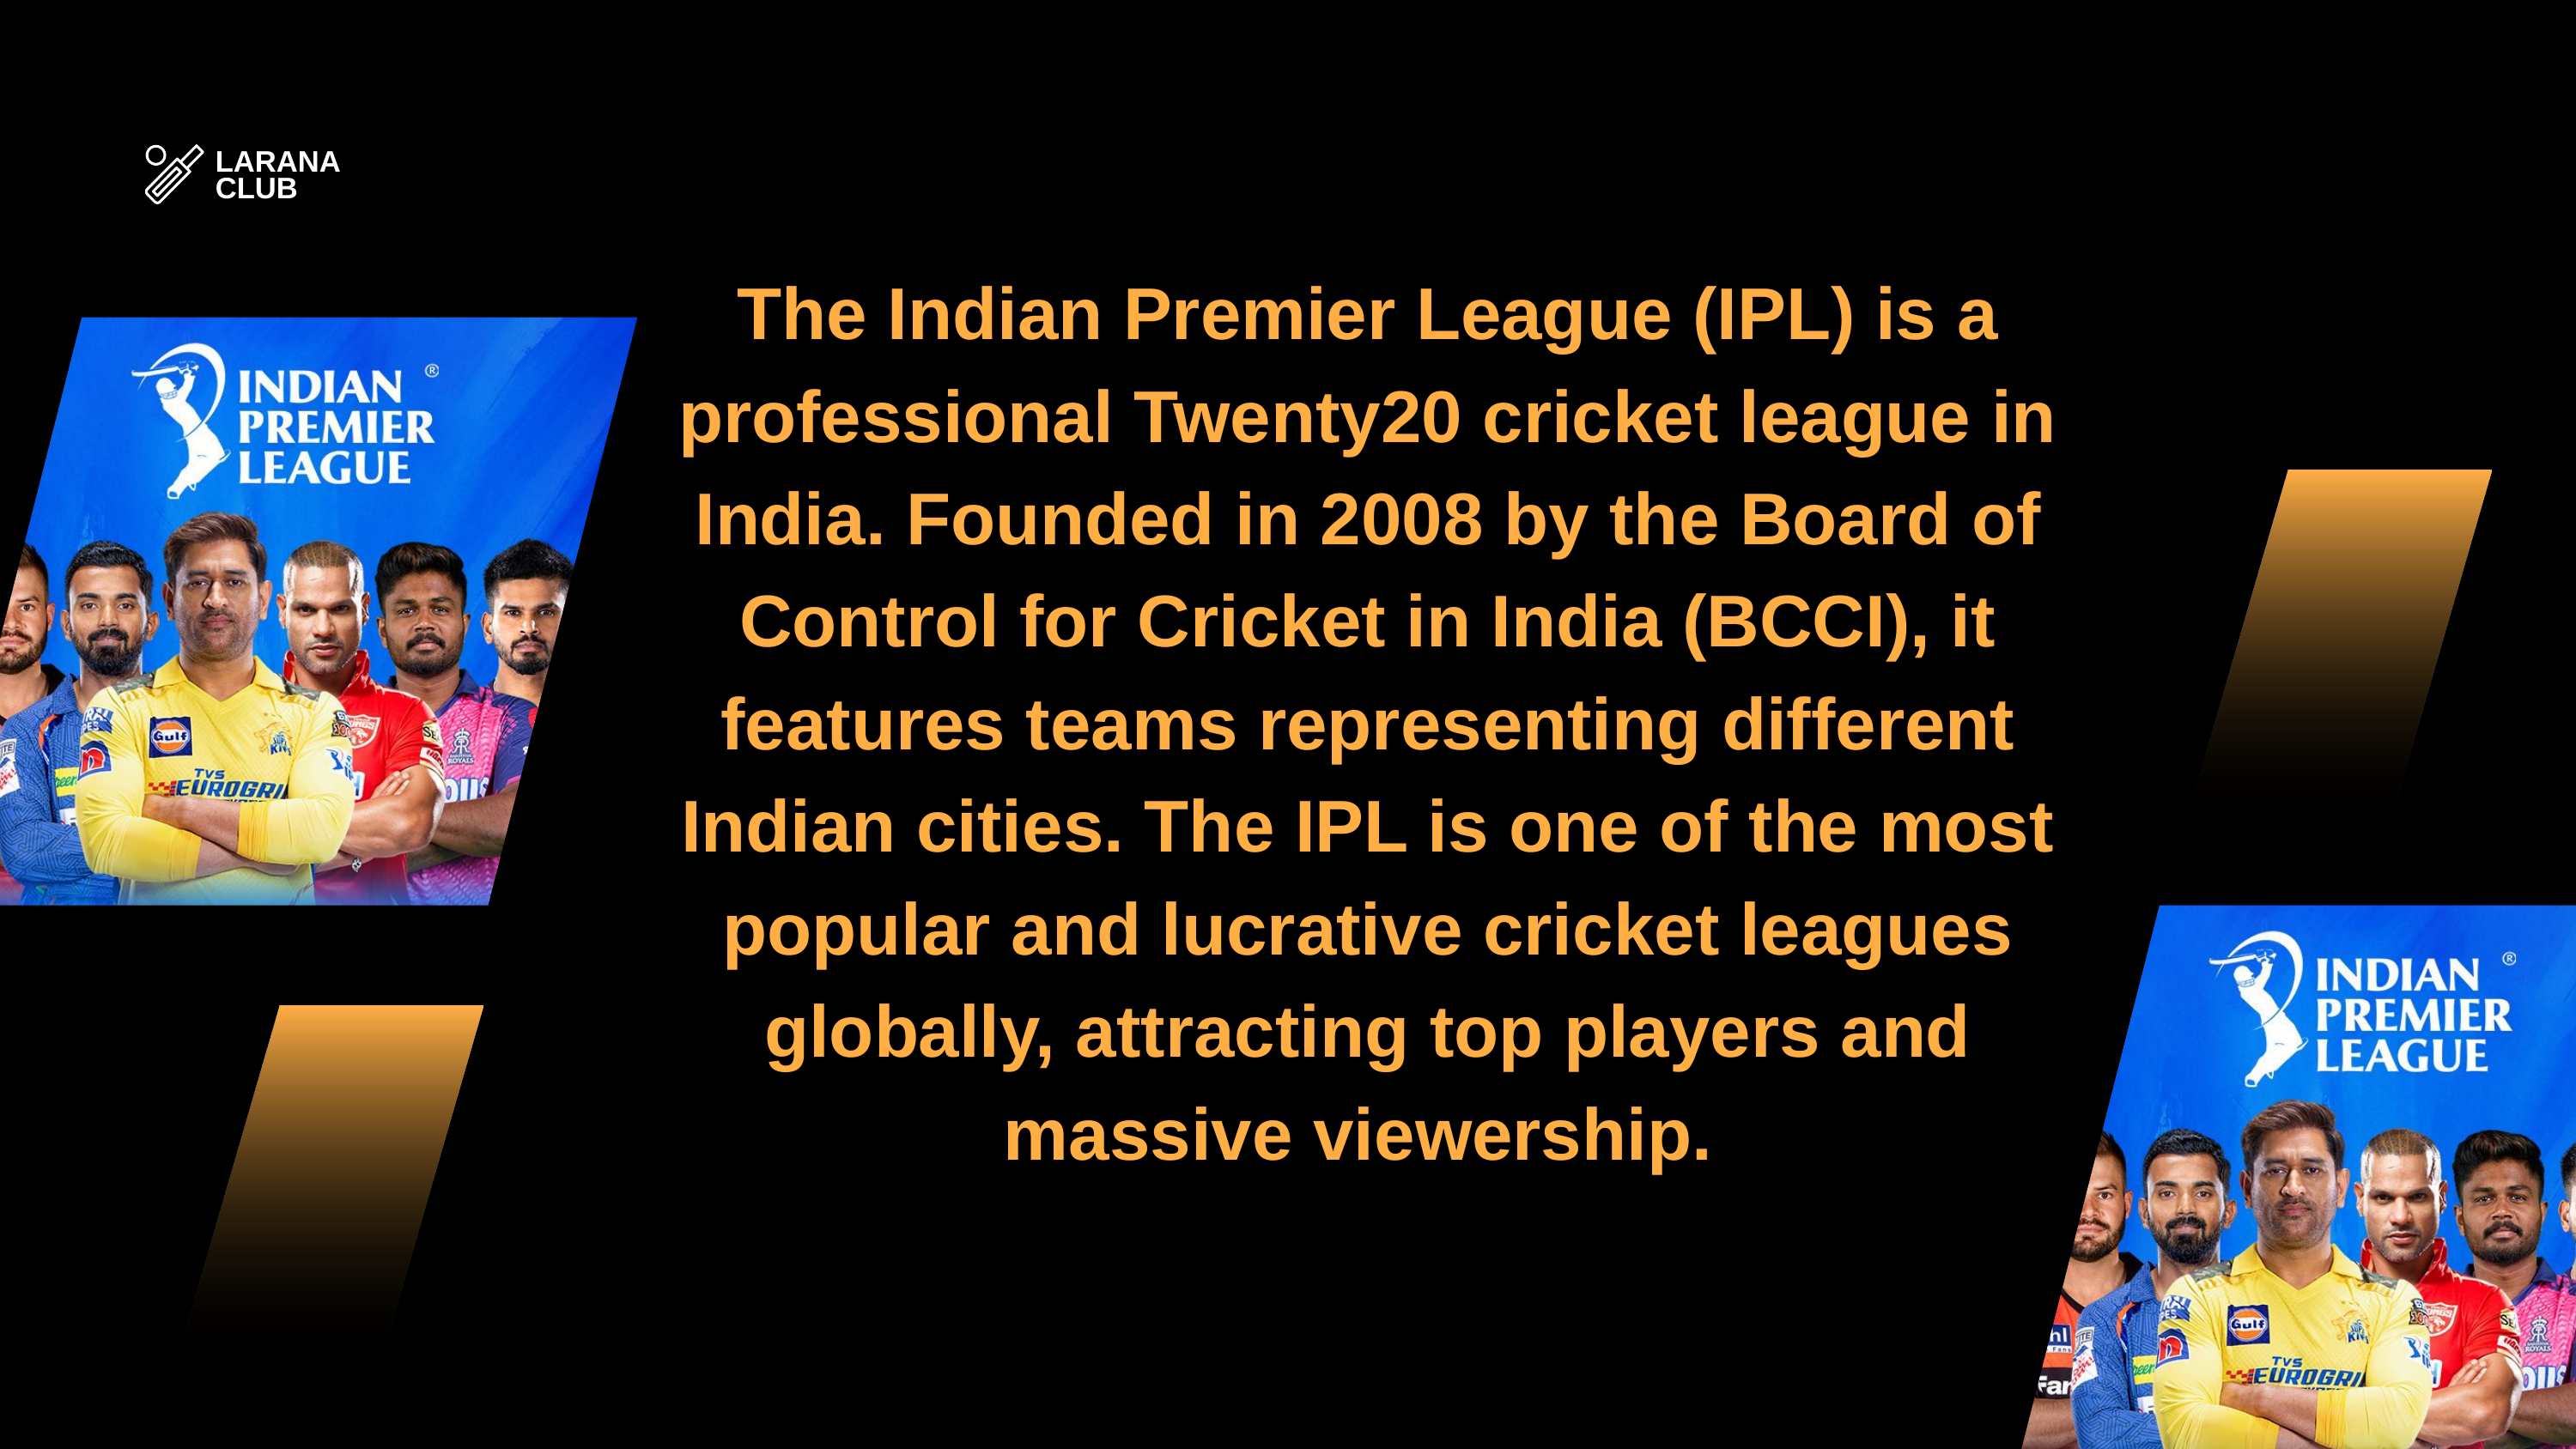

LARANA CLUB
The Indian Premier League (IPL) is a professional Twenty20 cricket league in India. Founded in 2008 by the Board of Control for Cricket in India (BCCI), it features teams representing different Indian cities. The IPL is one of the most popular and lucrative cricket leagues globally, attracting top players and massive viewership.